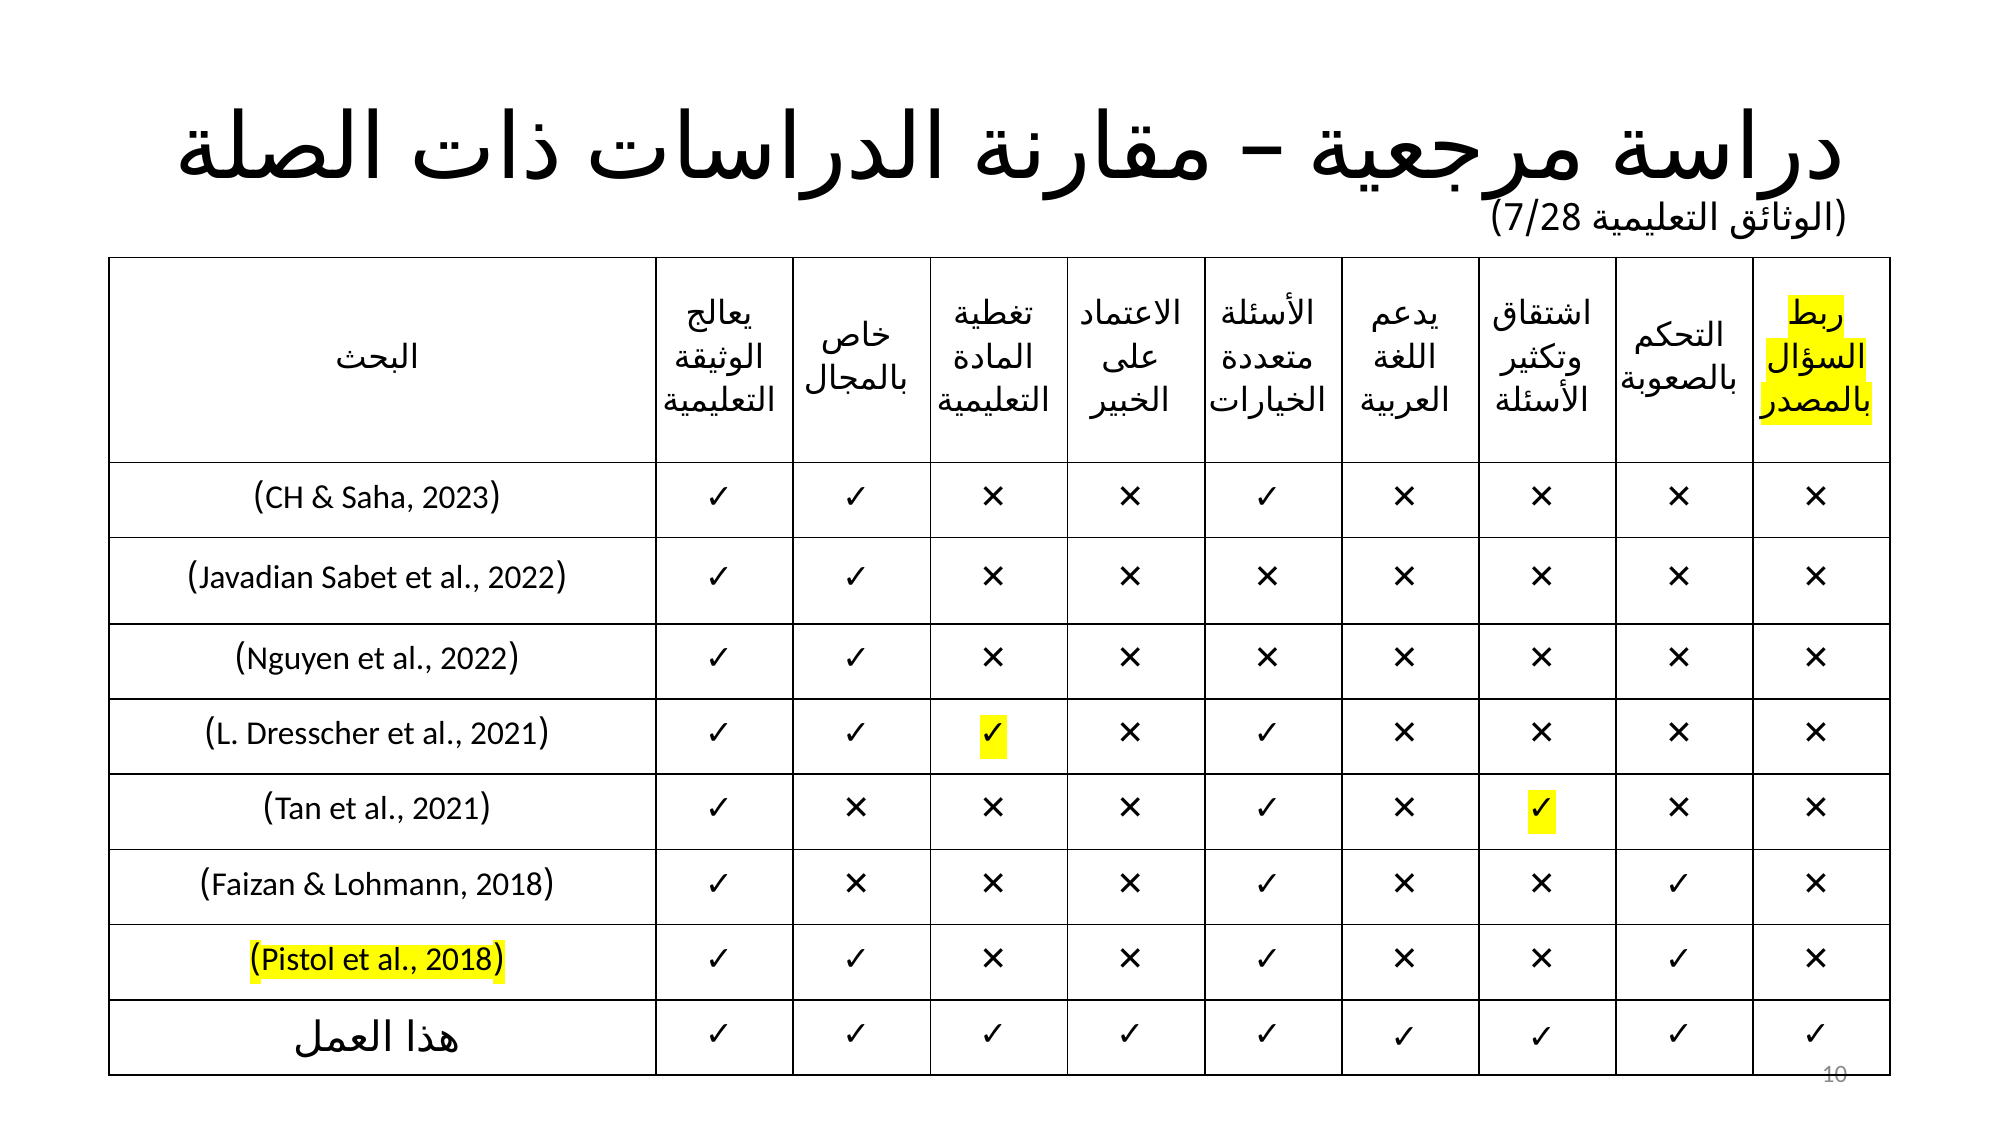

# دراسة مرجعية – مقارنة الدراسات ذات الصلة (الوثائق التعليمية 7/28)
| البحث | يعالج الوثيقة التعليمية | خاص بالمجال | تغطية المادة التعليمية | الاعتماد على الخبير | الأسئلة متعددة الخيارات | يدعم اللغة العربية | اشتقاق وتكثير الأسئلة | التحكم بالصعوبة | ربط السؤال بالمصدر |
| --- | --- | --- | --- | --- | --- | --- | --- | --- | --- |
| (CH & Saha, 2023) | ✓ | ✓ | ✕ | ✕ | ✓ | ✕ | ✕ | ✕ | ✕ |
| (Javadian Sabet et al., 2022) | ✓ | ✓ | ✕ | ✕ | ✕ | ✕ | ✕ | ✕ | ✕ |
| (Nguyen et al., 2022) | ✓ | ✓ | ✕ | ✕ | ✕ | ✕ | ✕ | ✕ | ✕ |
| (L. Dresscher et al., 2021) | ✓ | ✓ | ✓ | ✕ | ✓ | ✕ | ✕ | ✕ | ✕ |
| (Tan et al., 2021) | ✓ | ✕ | ✕ | ✕ | ✓ | ✕ | ✓ | ✕ | ✕ |
| (Faizan & Lohmann, 2018) | ✓ | ✕ | ✕ | ✕ | ✓ | ✕ | ✕ | ✓ | ✕ |
| (Pistol et al., 2018) | ✓ | ✓ | ✕ | ✕ | ✓ | ✕ | ✕ | ✓ | ✕ |
| هذا العمل | ✓ | ✓ | ✓ | ✓ | ✓ | ✓ | ✓ | ✓ | ✓ |

10